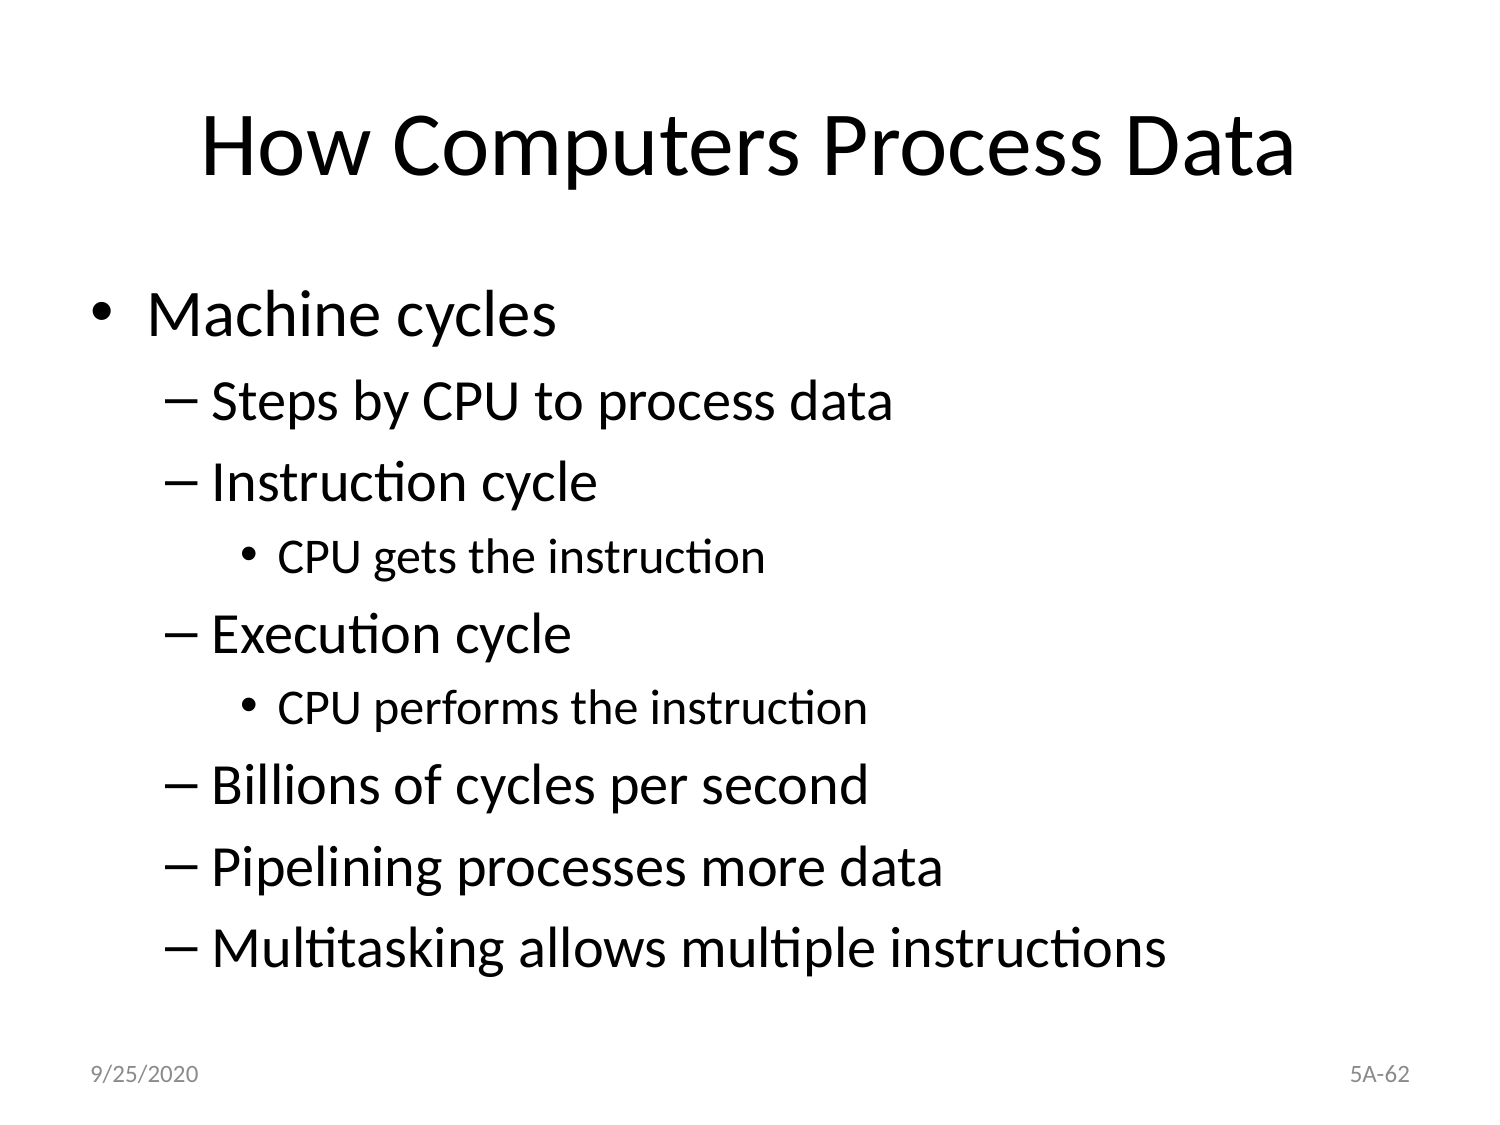

# How Computers Process Data
Machine cycles
Steps by CPU to process data
Instruction cycle
CPU gets the instruction
Execution cycle
CPU performs the instruction
Billions of cycles per second
Pipelining processes more data
Multitasking allows multiple instructions
5A-62
9/25/2020